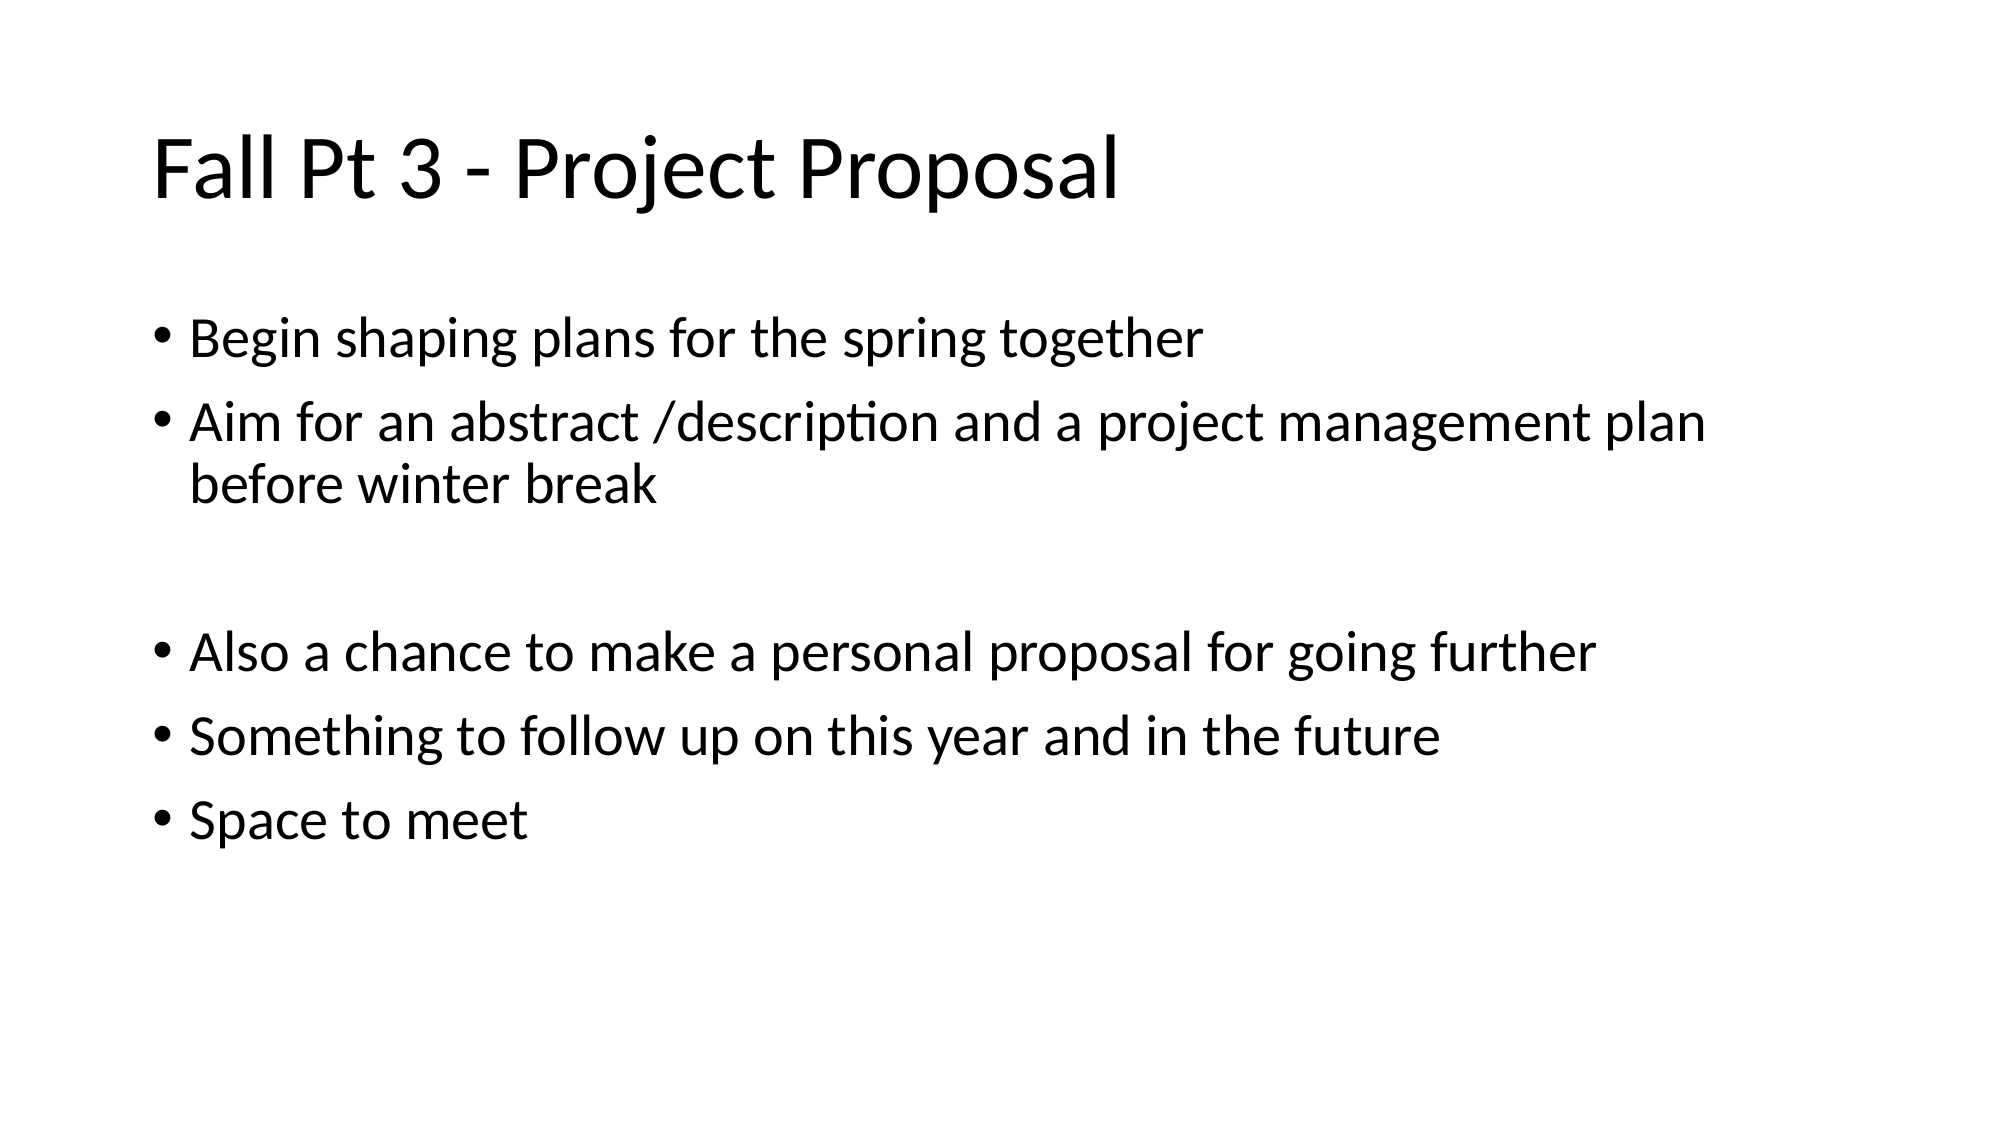

# Fall Pt 3 - Project Proposal
Begin shaping plans for the spring together
Aim for an abstract /description and a project management plan before winter break

Also a chance to make a personal proposal for going further
Something to follow up on this year and in the future
Space to meet